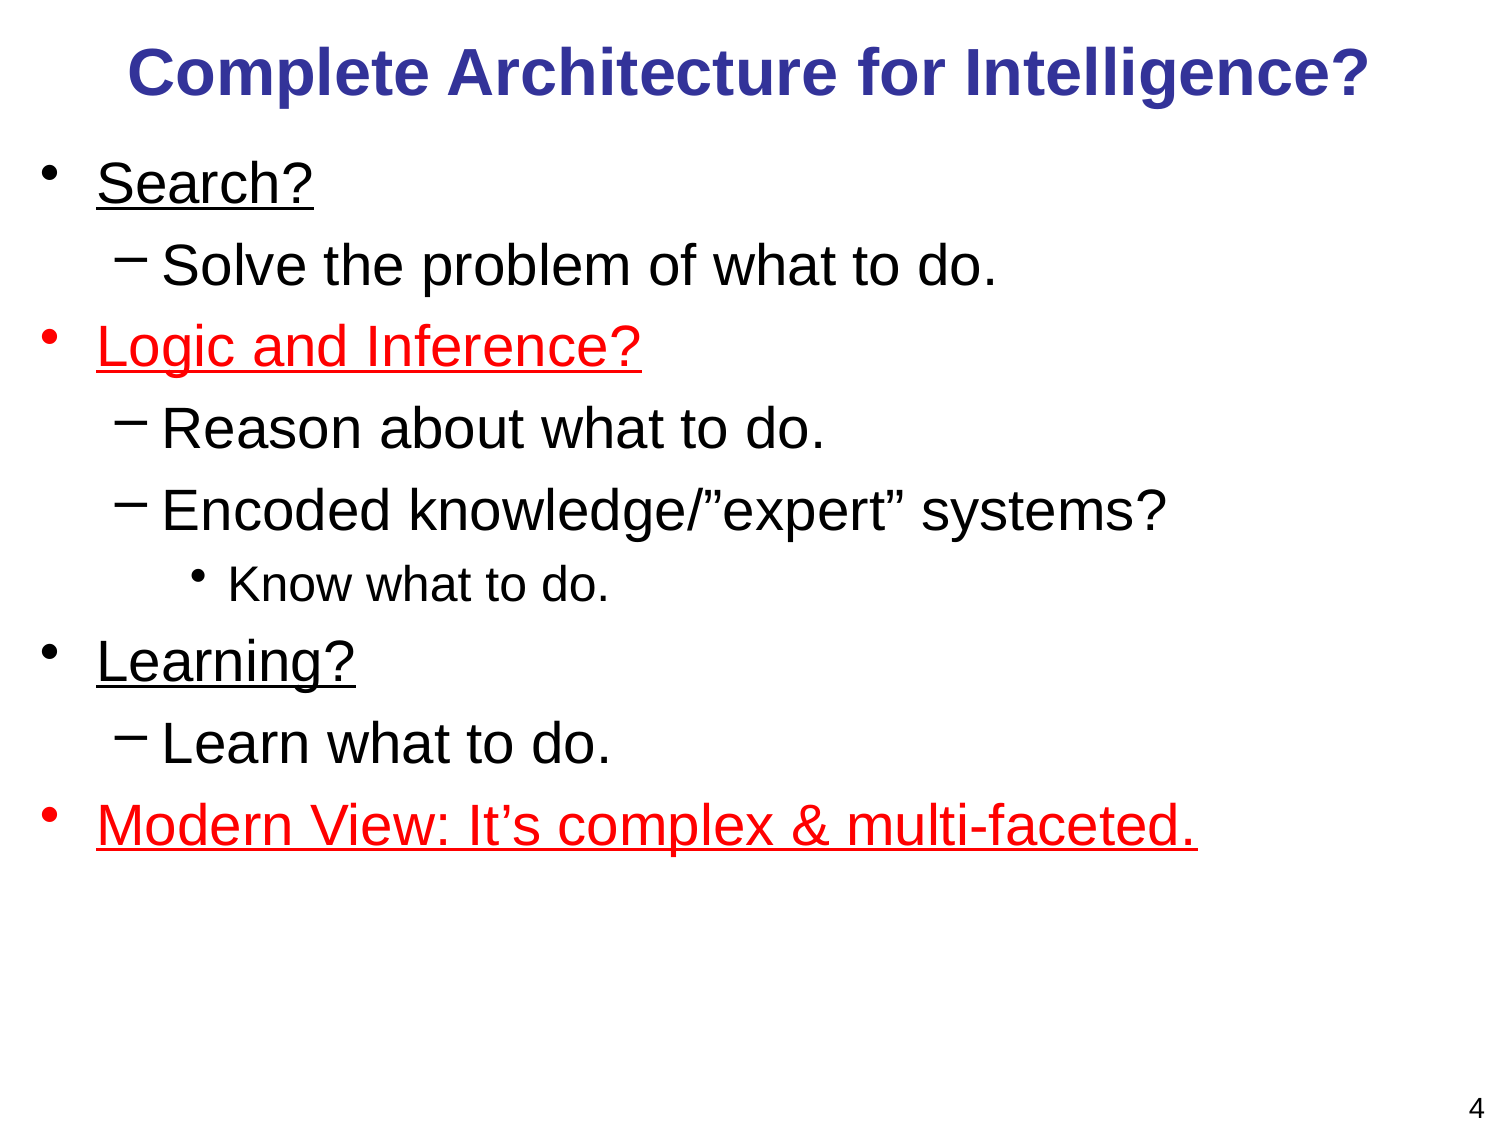

# Complete Architecture for Intelligence?
Search?
Solve the problem of what to do.
Logic and Inference?
Reason about what to do.
Encoded knowledge/”expert” systems?
Know what to do.
Learning?
Learn what to do.
Modern View: It’s complex & multi-faceted.

4